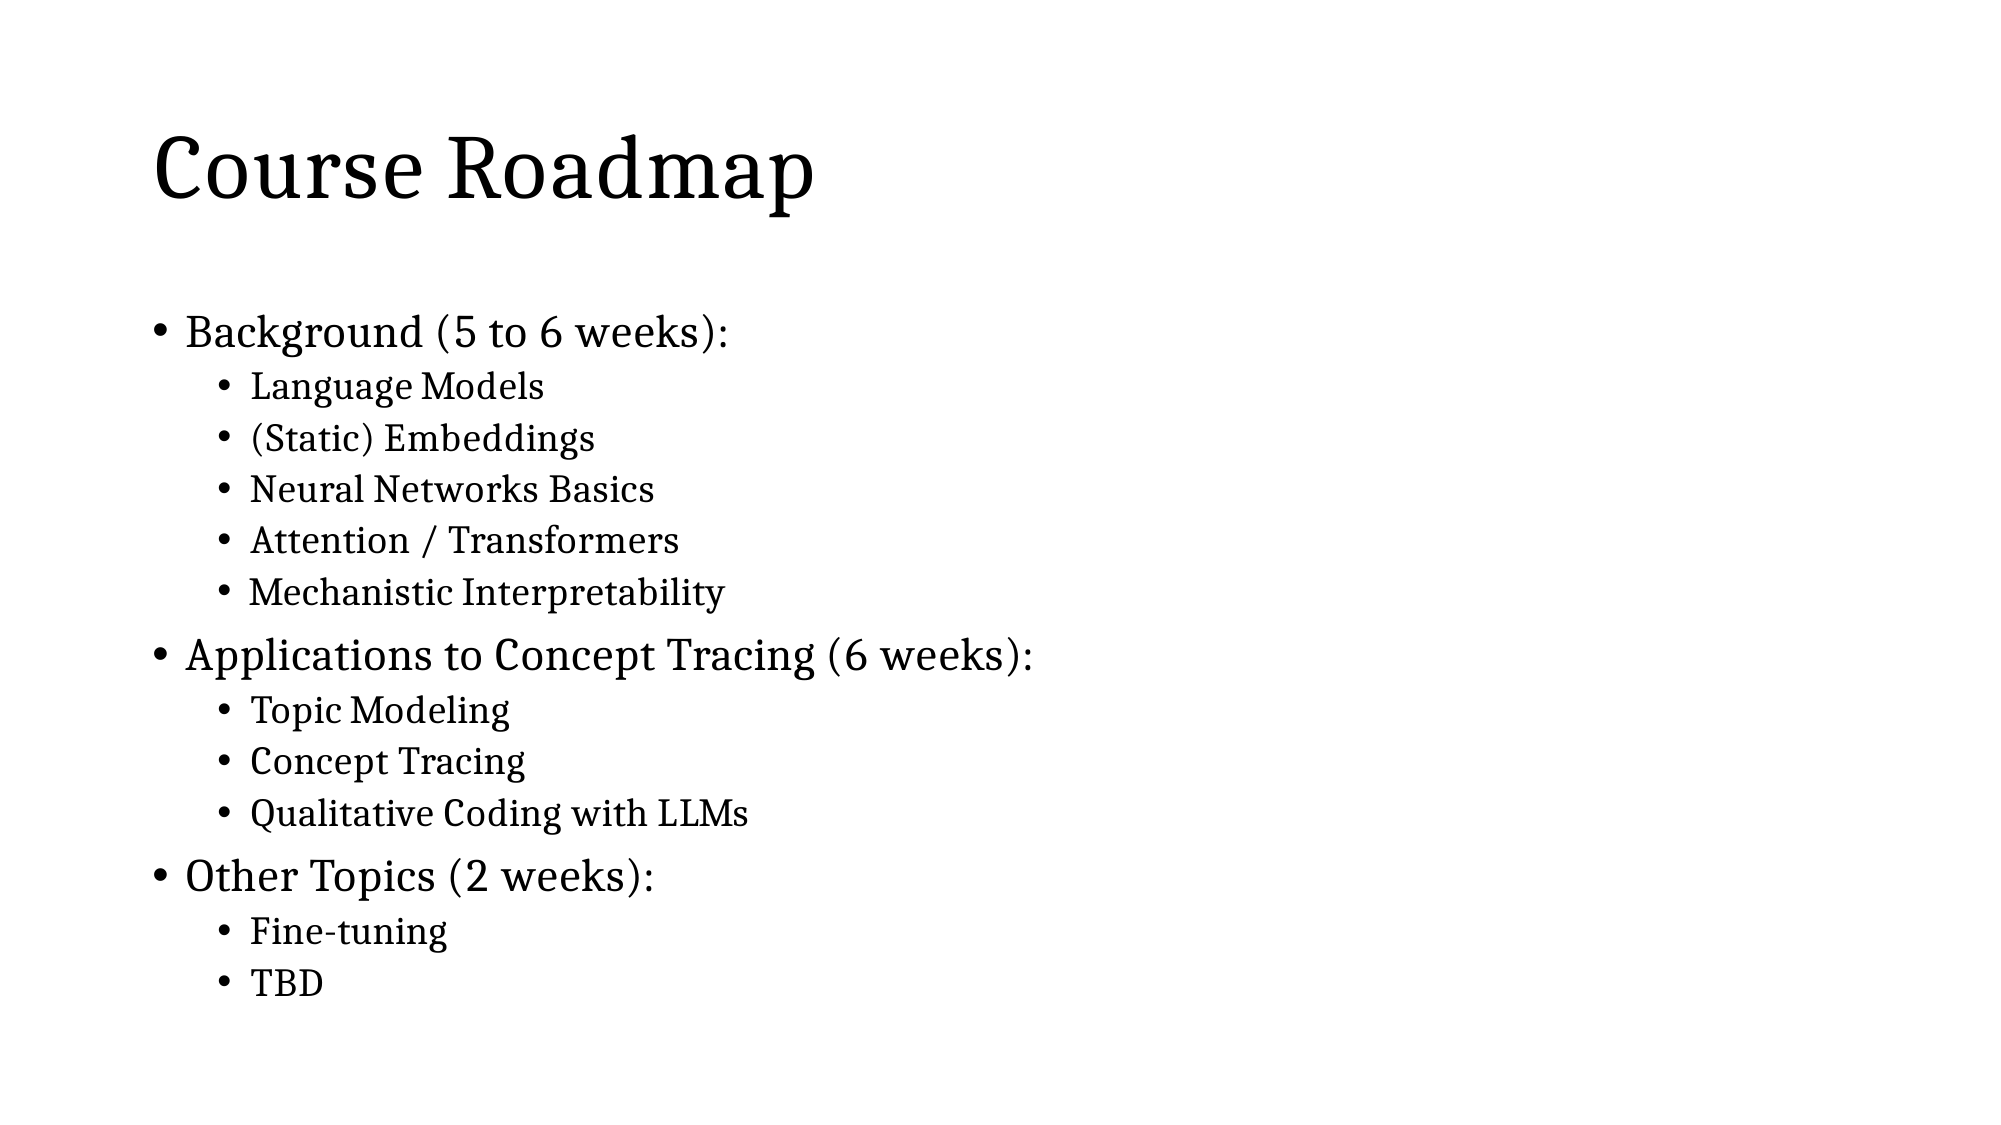

# Course Roadmap
Background (5 to 6 weeks):
Language Models
(Static) Embeddings
Neural Networks Basics
Attention / Transformers
Mechanistic Interpretability
Applications to Concept Tracing (6 weeks):
Topic Modeling
Concept Tracing
Qualitative Coding with LLMs
Other Topics (2 weeks):
Fine-tuning
TBD